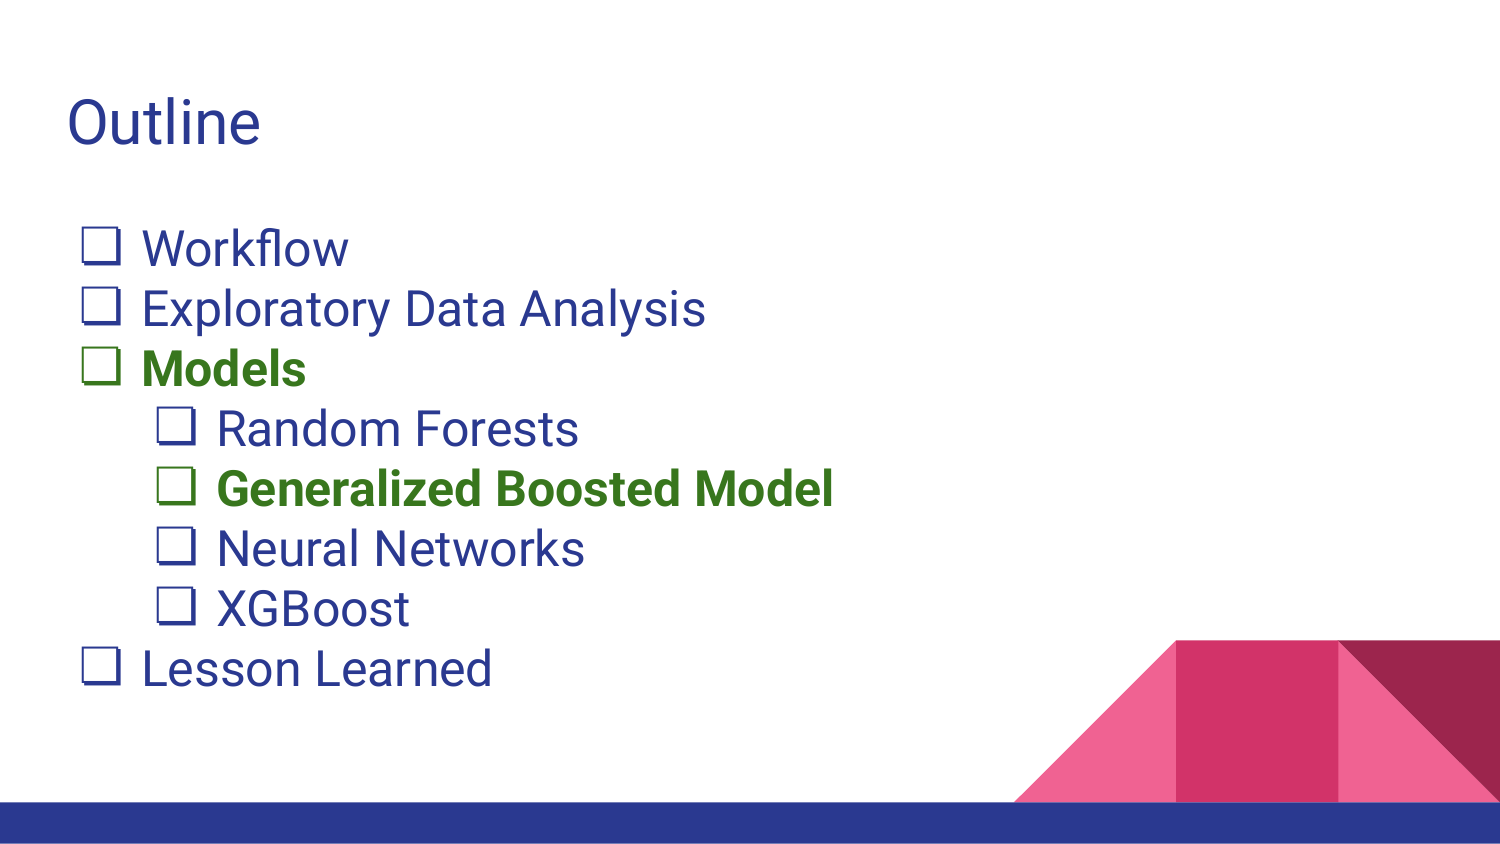

# Outline
Workflow
Exploratory Data Analysis
Models
Random Forests
Generalized Boosted Model
Neural Networks
XGBoost
Lesson Learned